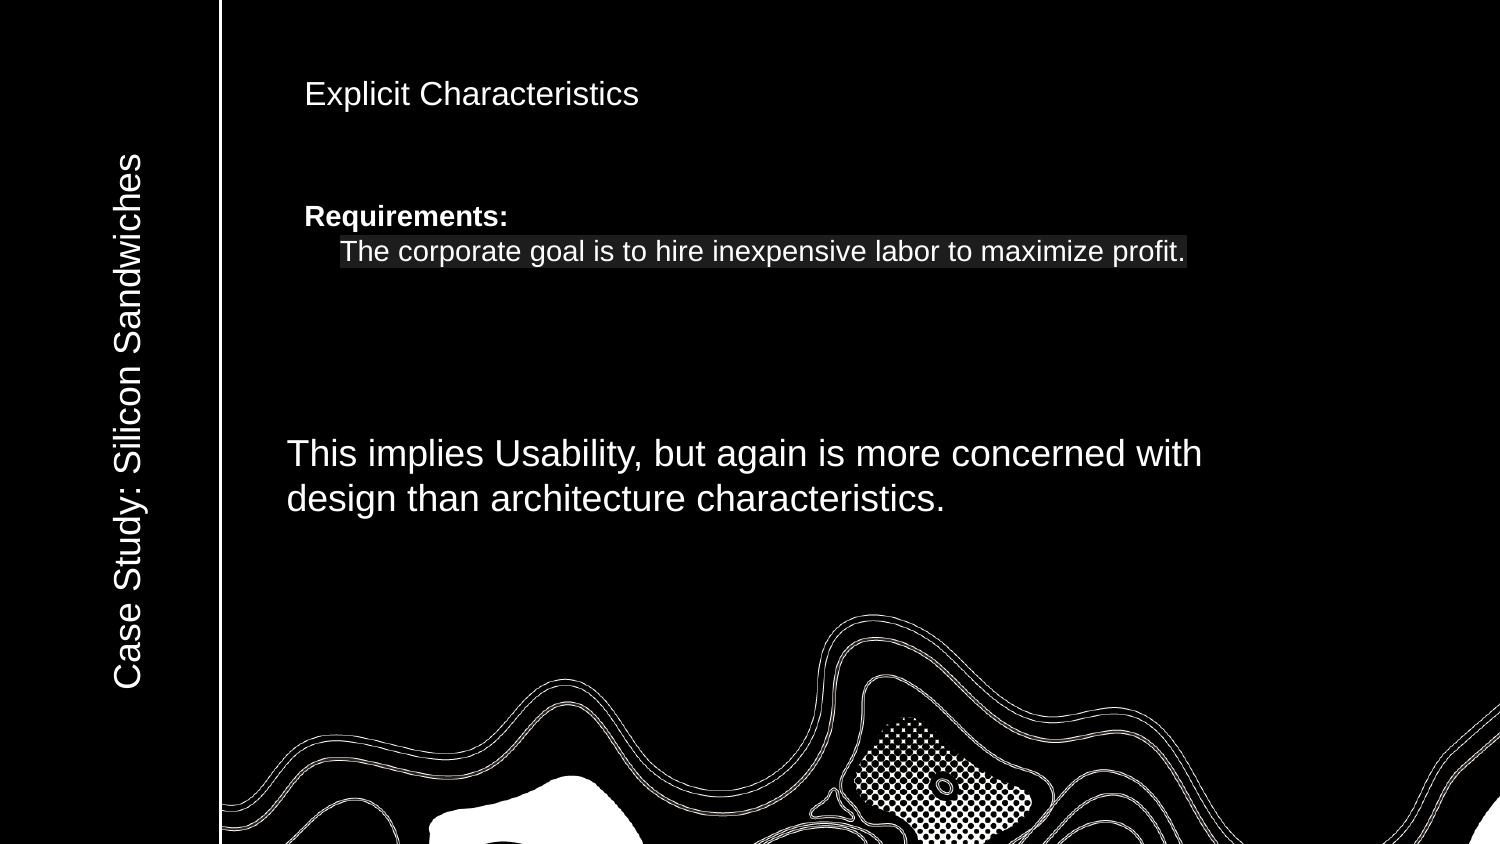

Explicit Characteristics
Requirements:
The corporate goal is to hire inexpensive labor to maximize profit.
# Case Study: Silicon Sandwiches
This implies Usability, but again is more concerned with design than architecture characteristics.